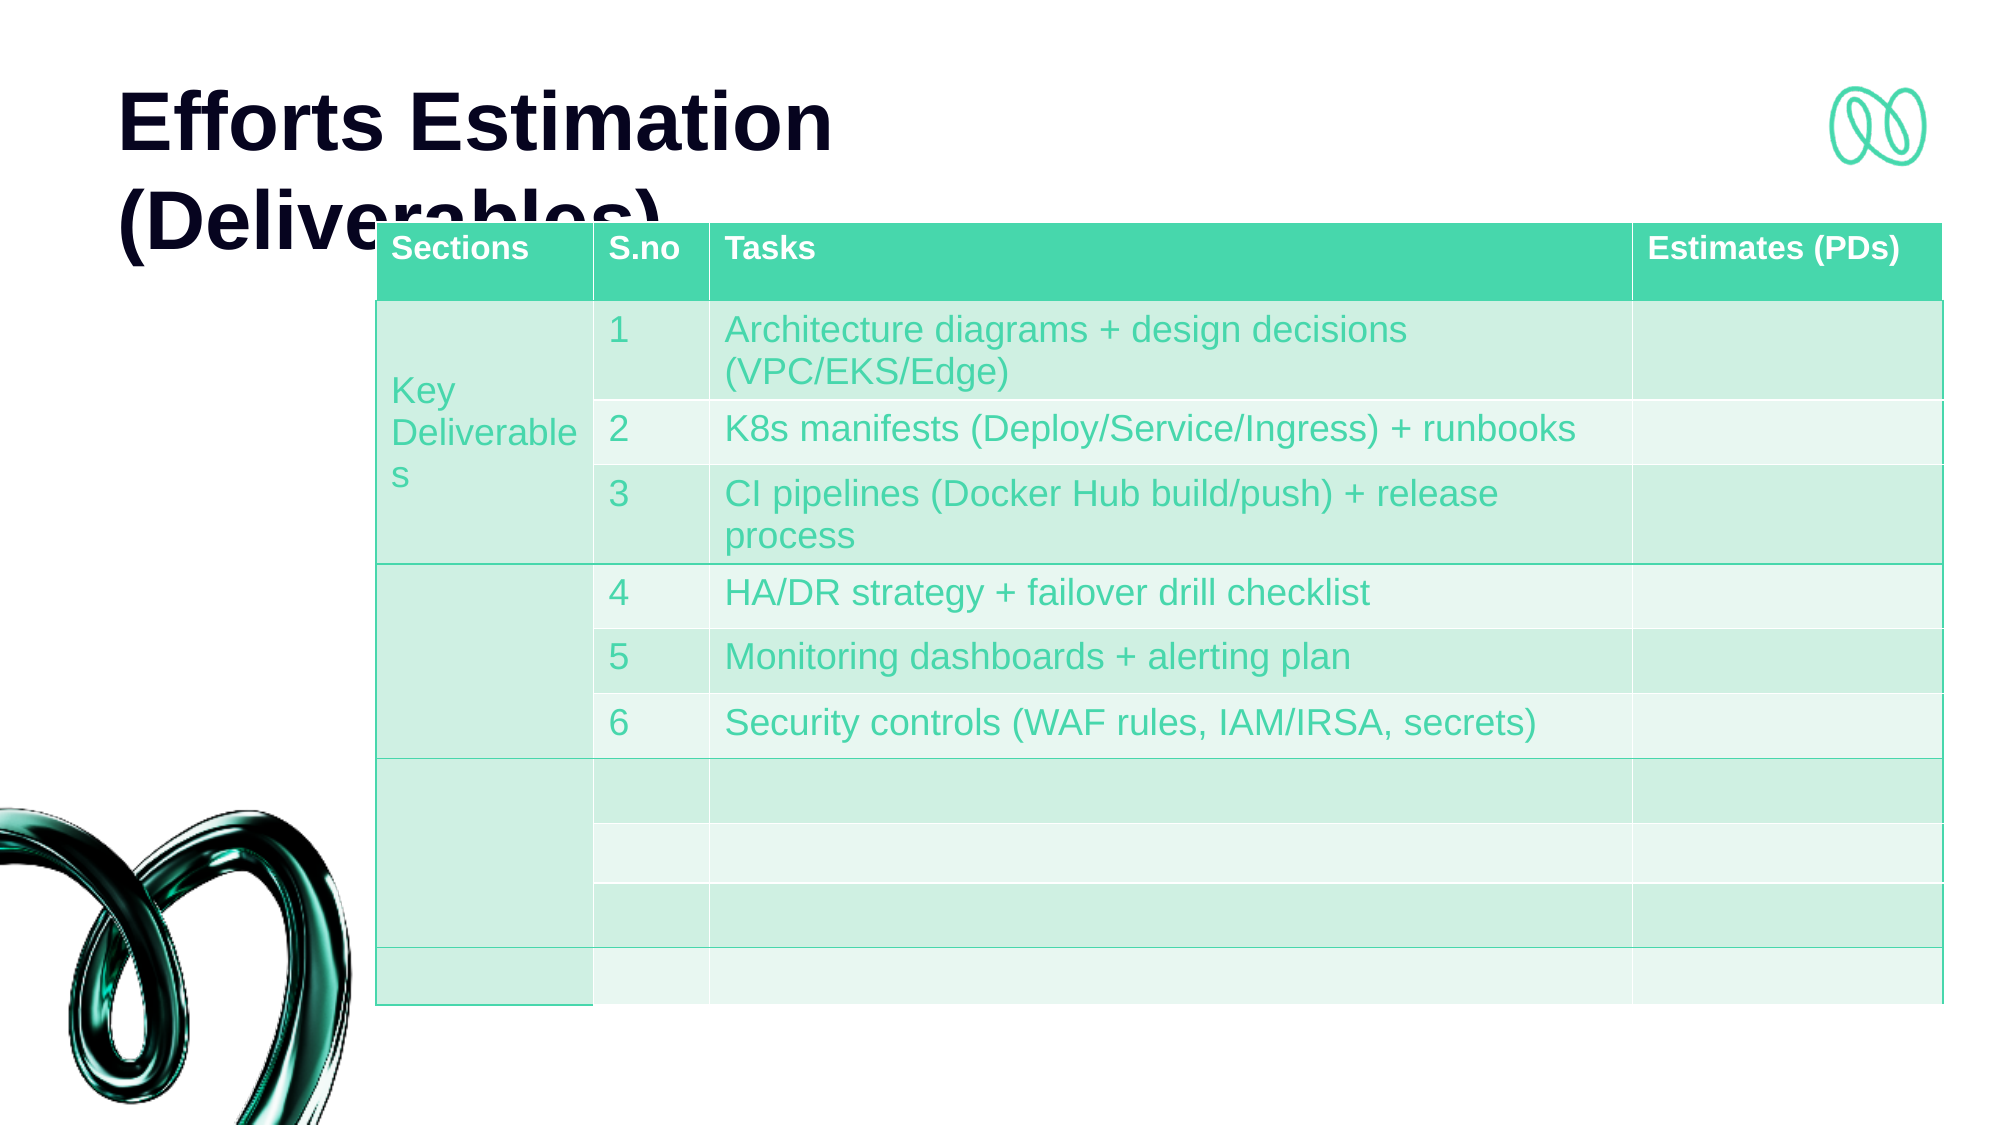

# Efforts Estimation (Deliverables)
| Sections | S.no | Tasks | Estimates (PDs) |
| --- | --- | --- | --- |
| Key Deliverables | 1 | Architecture diagrams + design decisions (VPC/EKS/Edge) |  |
|  | 2 | K8s manifests (Deploy/Service/Ingress) + runbooks |  |
|  | 3 | CI pipelines (Docker Hub build/push) + release process |  |
|  | 4 | HA/DR strategy + failover drill checklist |  |
|  | 5 | Monitoring dashboards + alerting plan |  |
|  | 6 | Security controls (WAF rules, IAM/IRSA, secrets) |  |
|  |  |  |  |
|  |  |  |  |
|  |  |  |  |
|  |  |  |  |